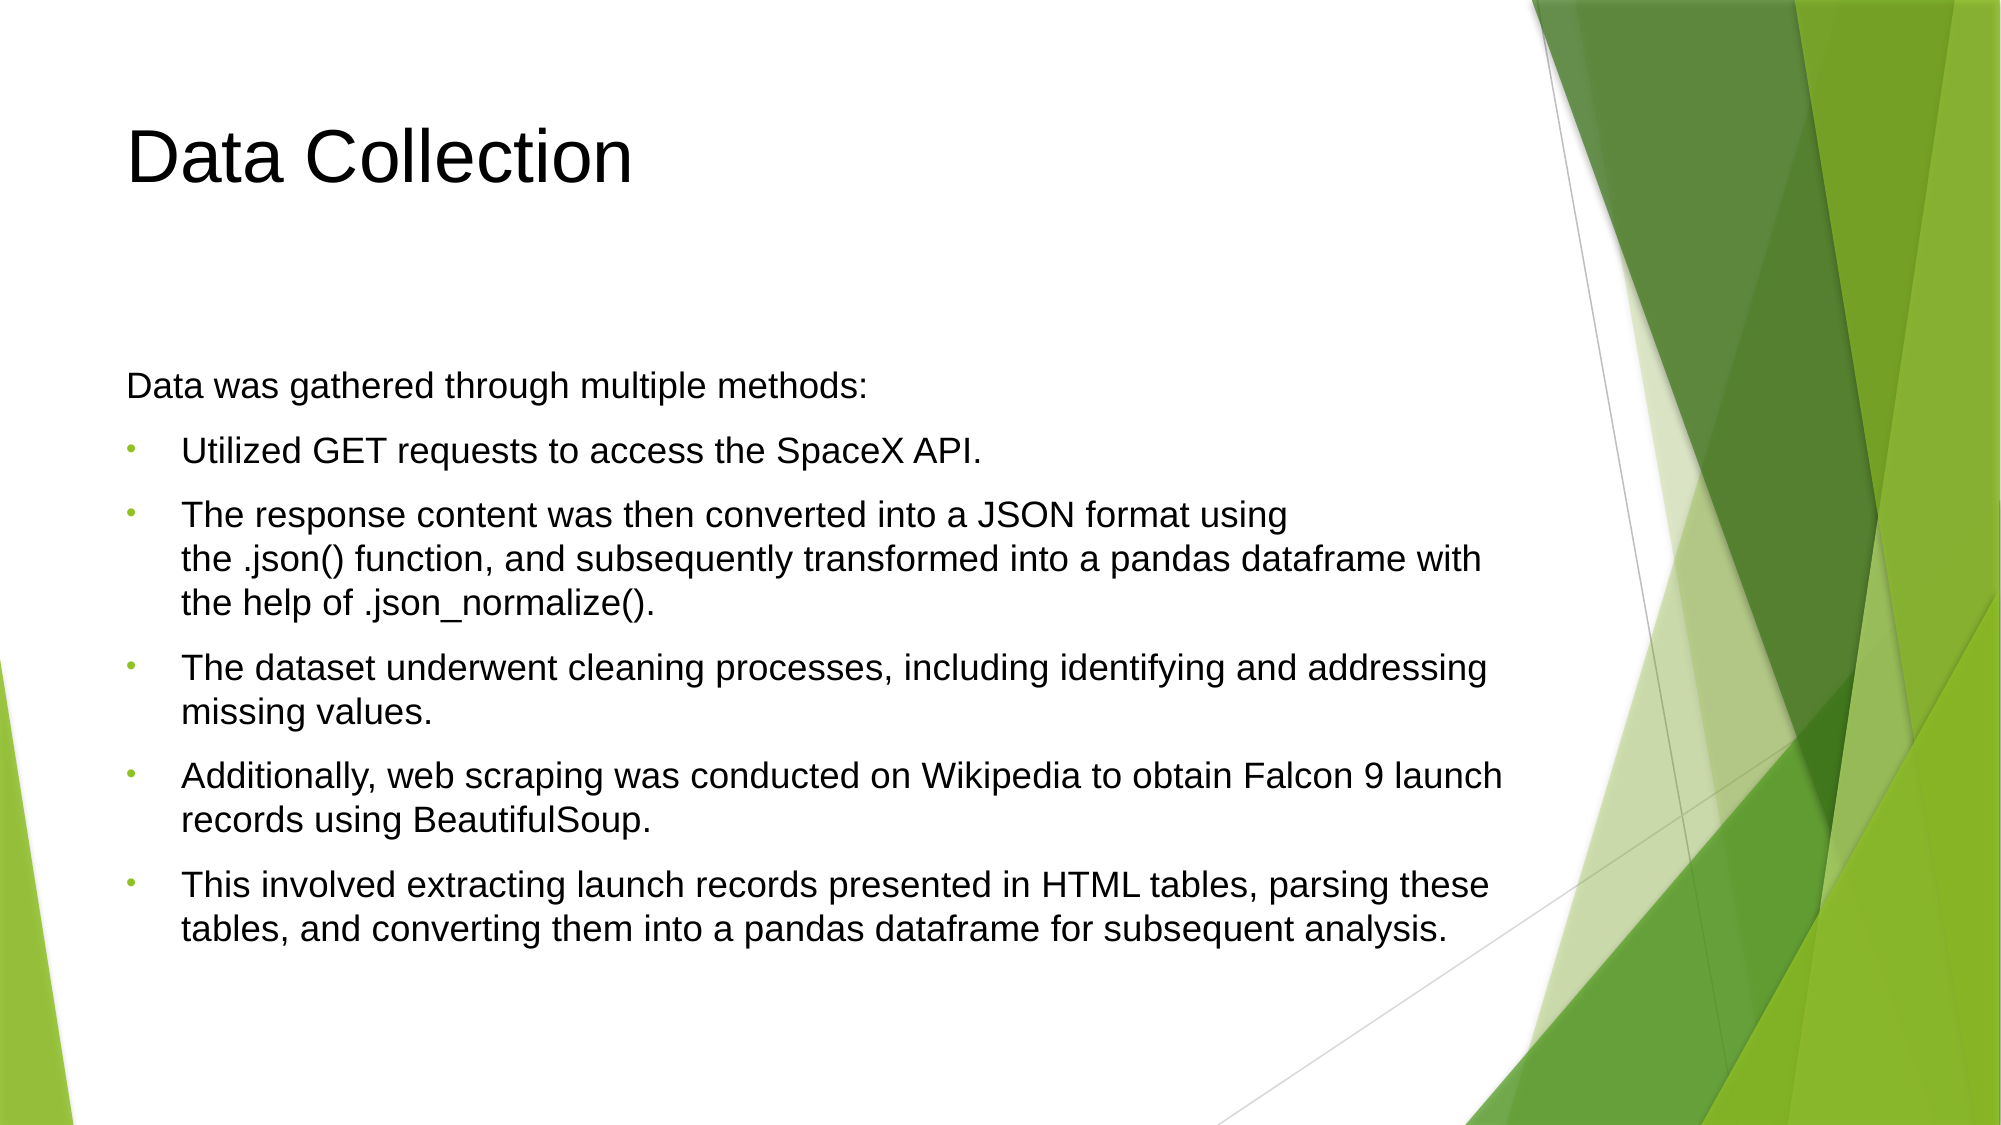

# Data Collection
Data was gathered through multiple methods:
Utilized GET requests to access the SpaceX API.
The response content was then converted into a JSON format using the .json() function, and subsequently transformed into a pandas dataframe with the help of .json_normalize().
The dataset underwent cleaning processes, including identifying and addressing missing values.
Additionally, web scraping was conducted on Wikipedia to obtain Falcon 9 launch records using BeautifulSoup.
This involved extracting launch records presented in HTML tables, parsing these tables, and converting them into a pandas dataframe for subsequent analysis.